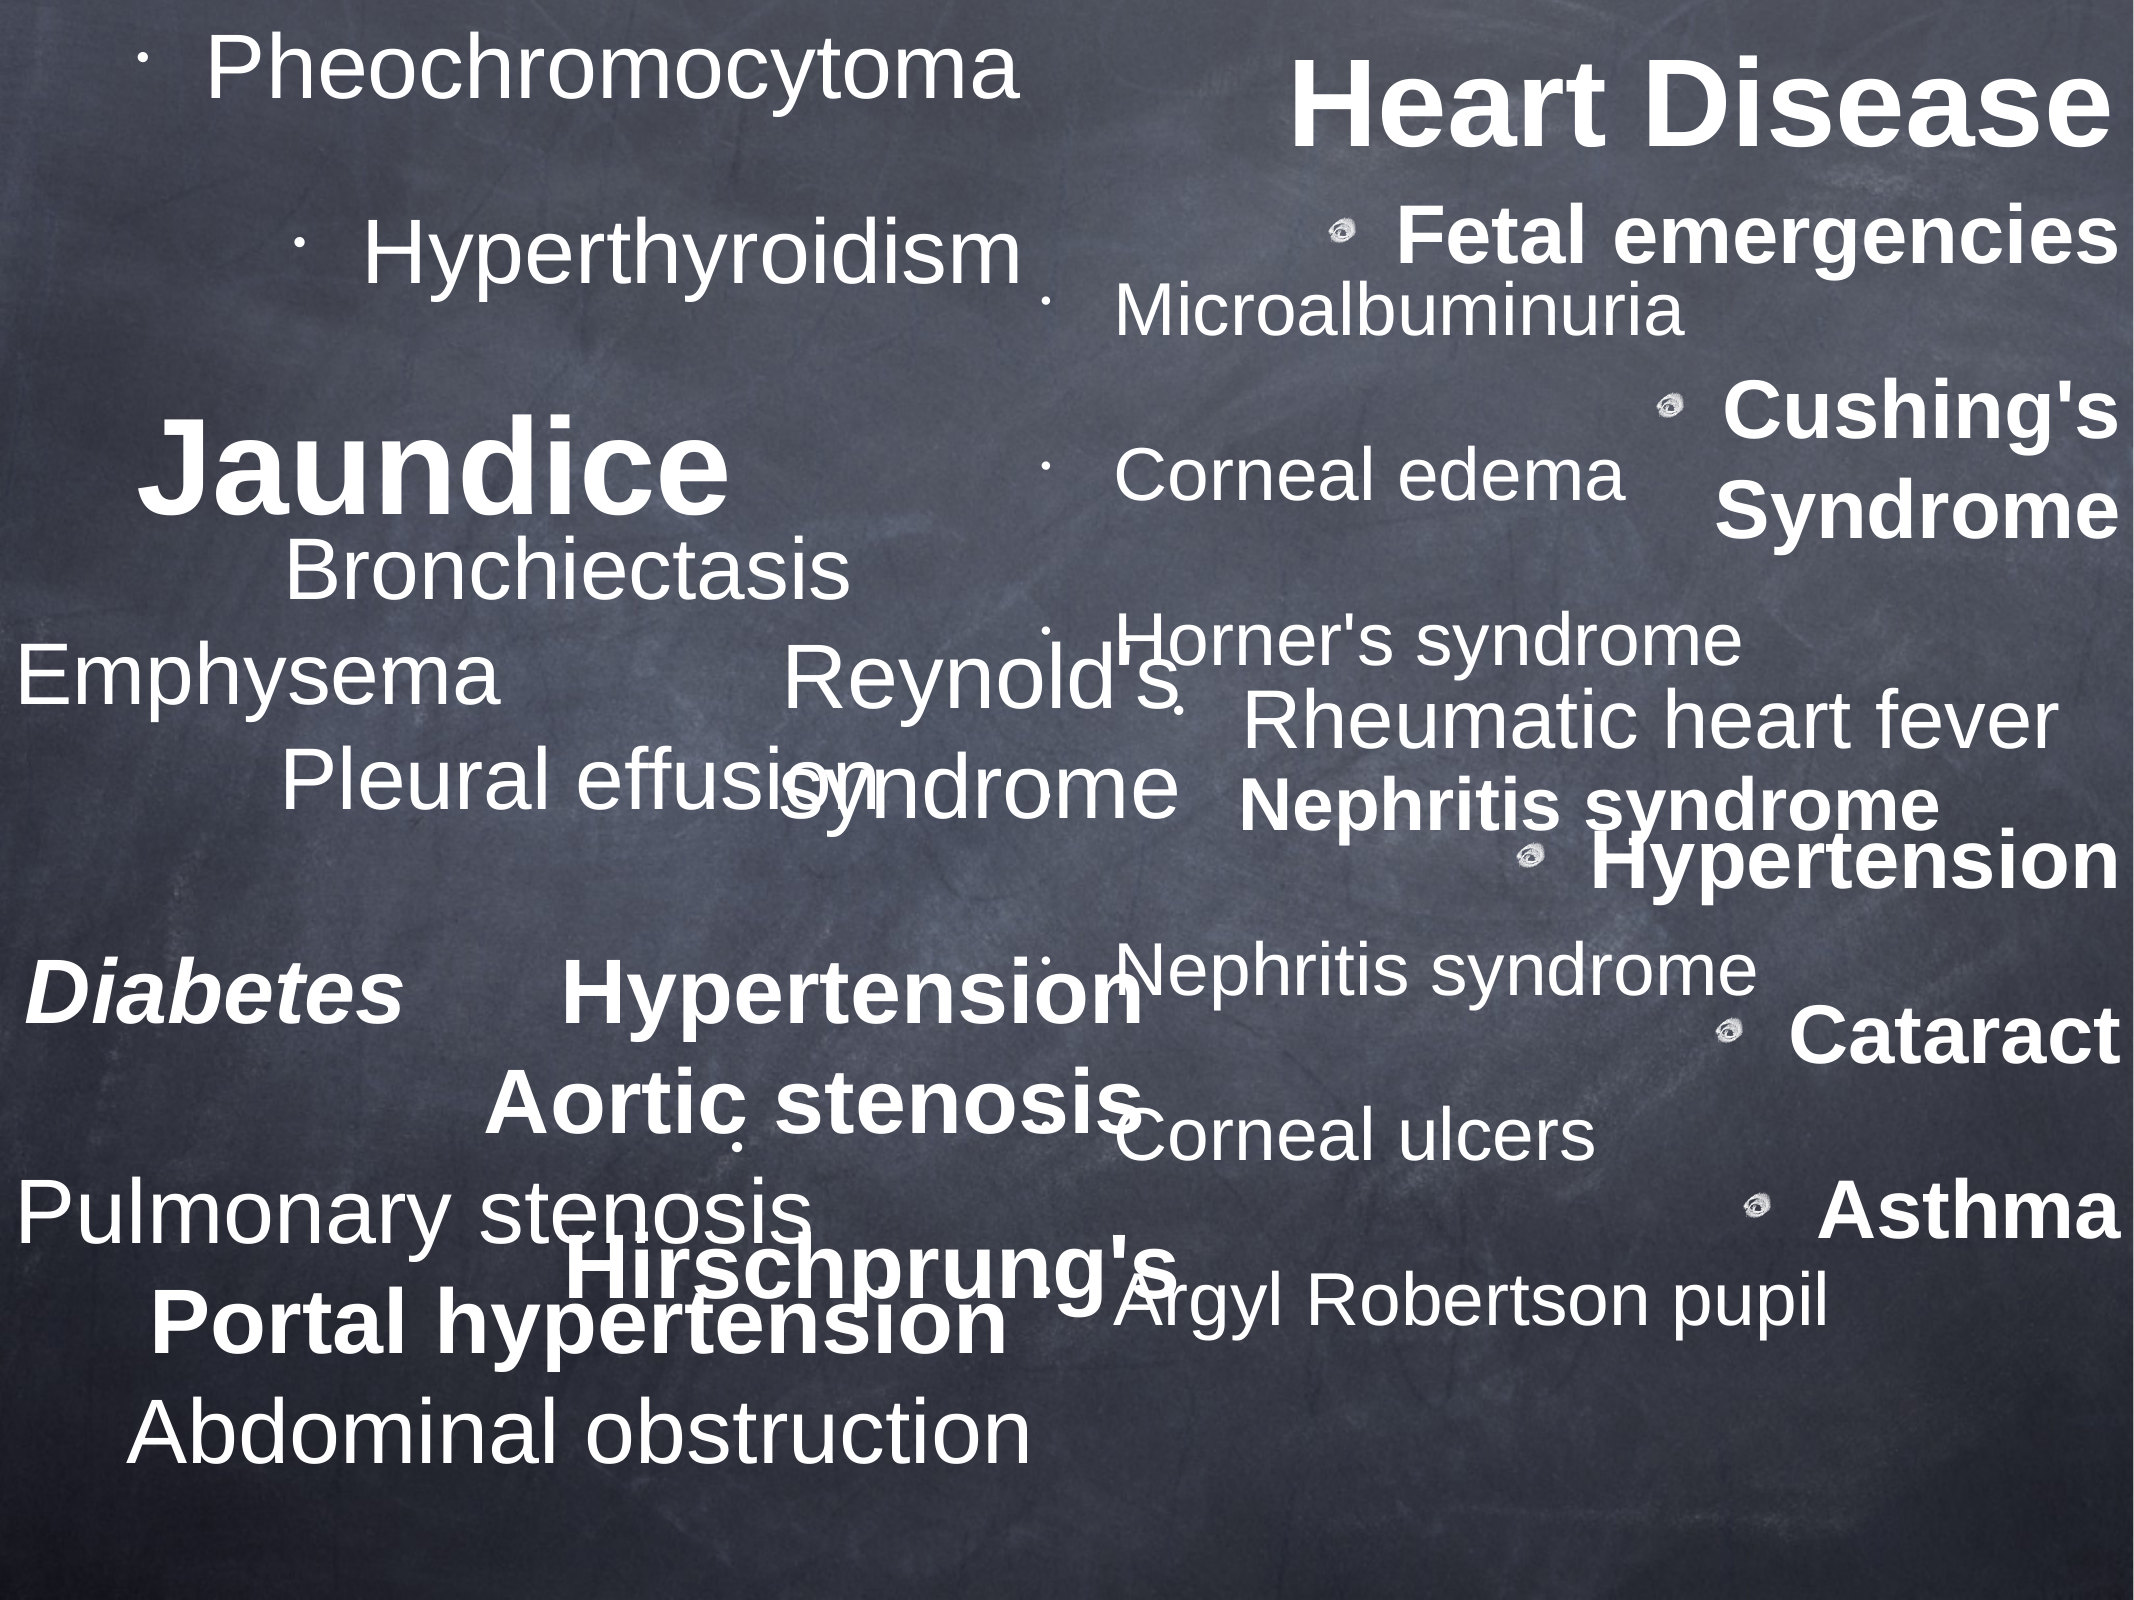

Pheochromocytoma
Hyperthyroidism
Jaundice
             Reynold's syndrome

                Hirschprung's
Heart Disease
Microalbuminuria
Corneal edema
Horner's syndrome
      Nephritis syndrome
Nephritis syndrome
Corneal ulcers
Argyl Robertson pupil
Fetal emergencies
Cushing's Syndrome

Hypertension
Cataract
Asthma
Bronchiectasis
Emphysema
Pleural effusion

Diabetes      Hypertension
Aortic stenosis
Pulmonary stenosis
Portal hypertension
Abdominal obstruction

Rheumatic heart fever